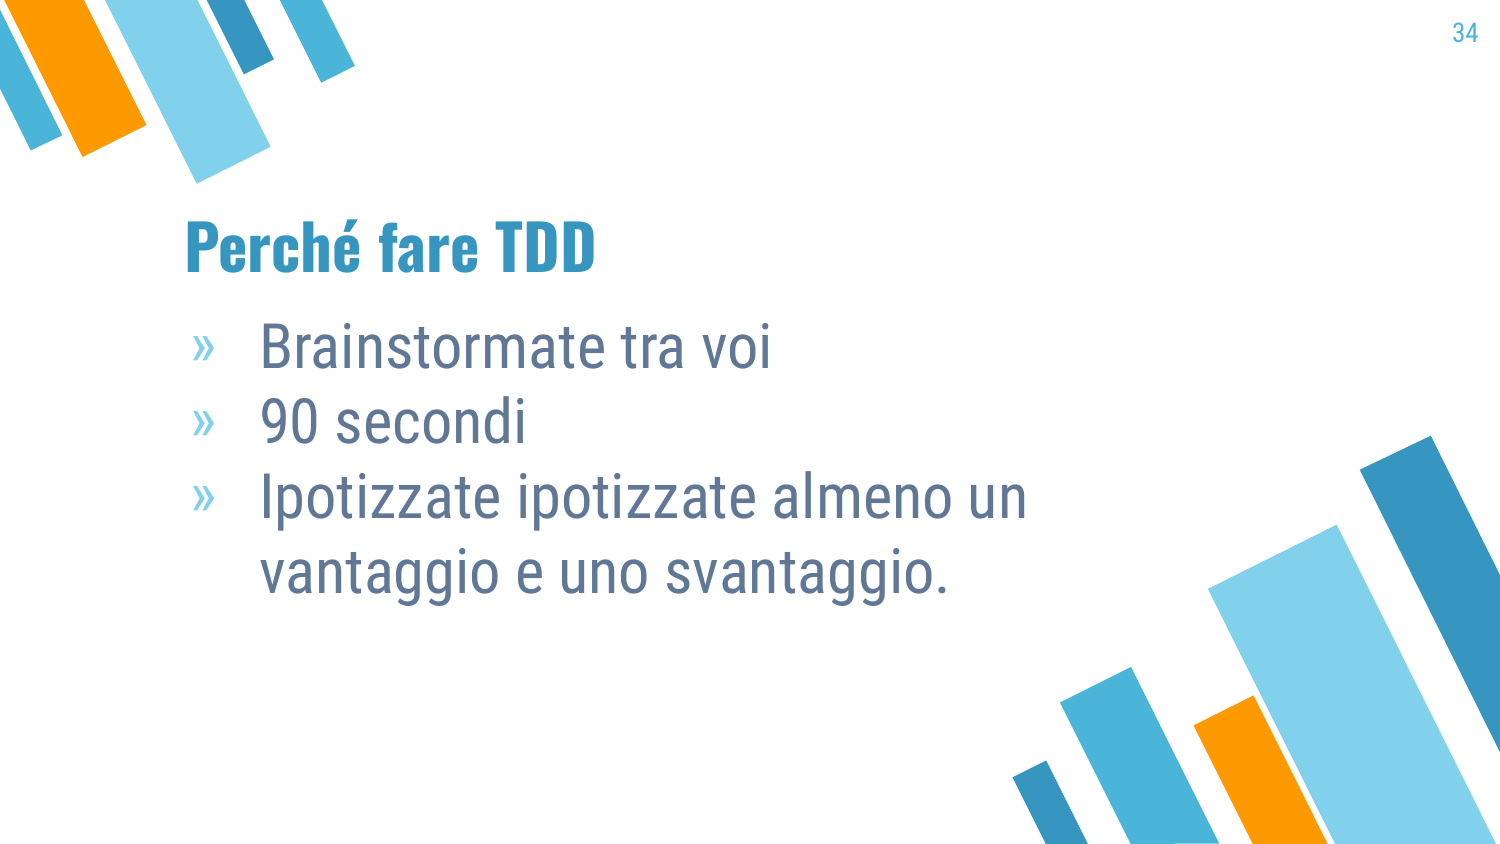

34
# Perché fare TDD
Brainstormate tra voi
90 secondi
Ipotizzate ipotizzate almeno un vantaggio e uno svantaggio.